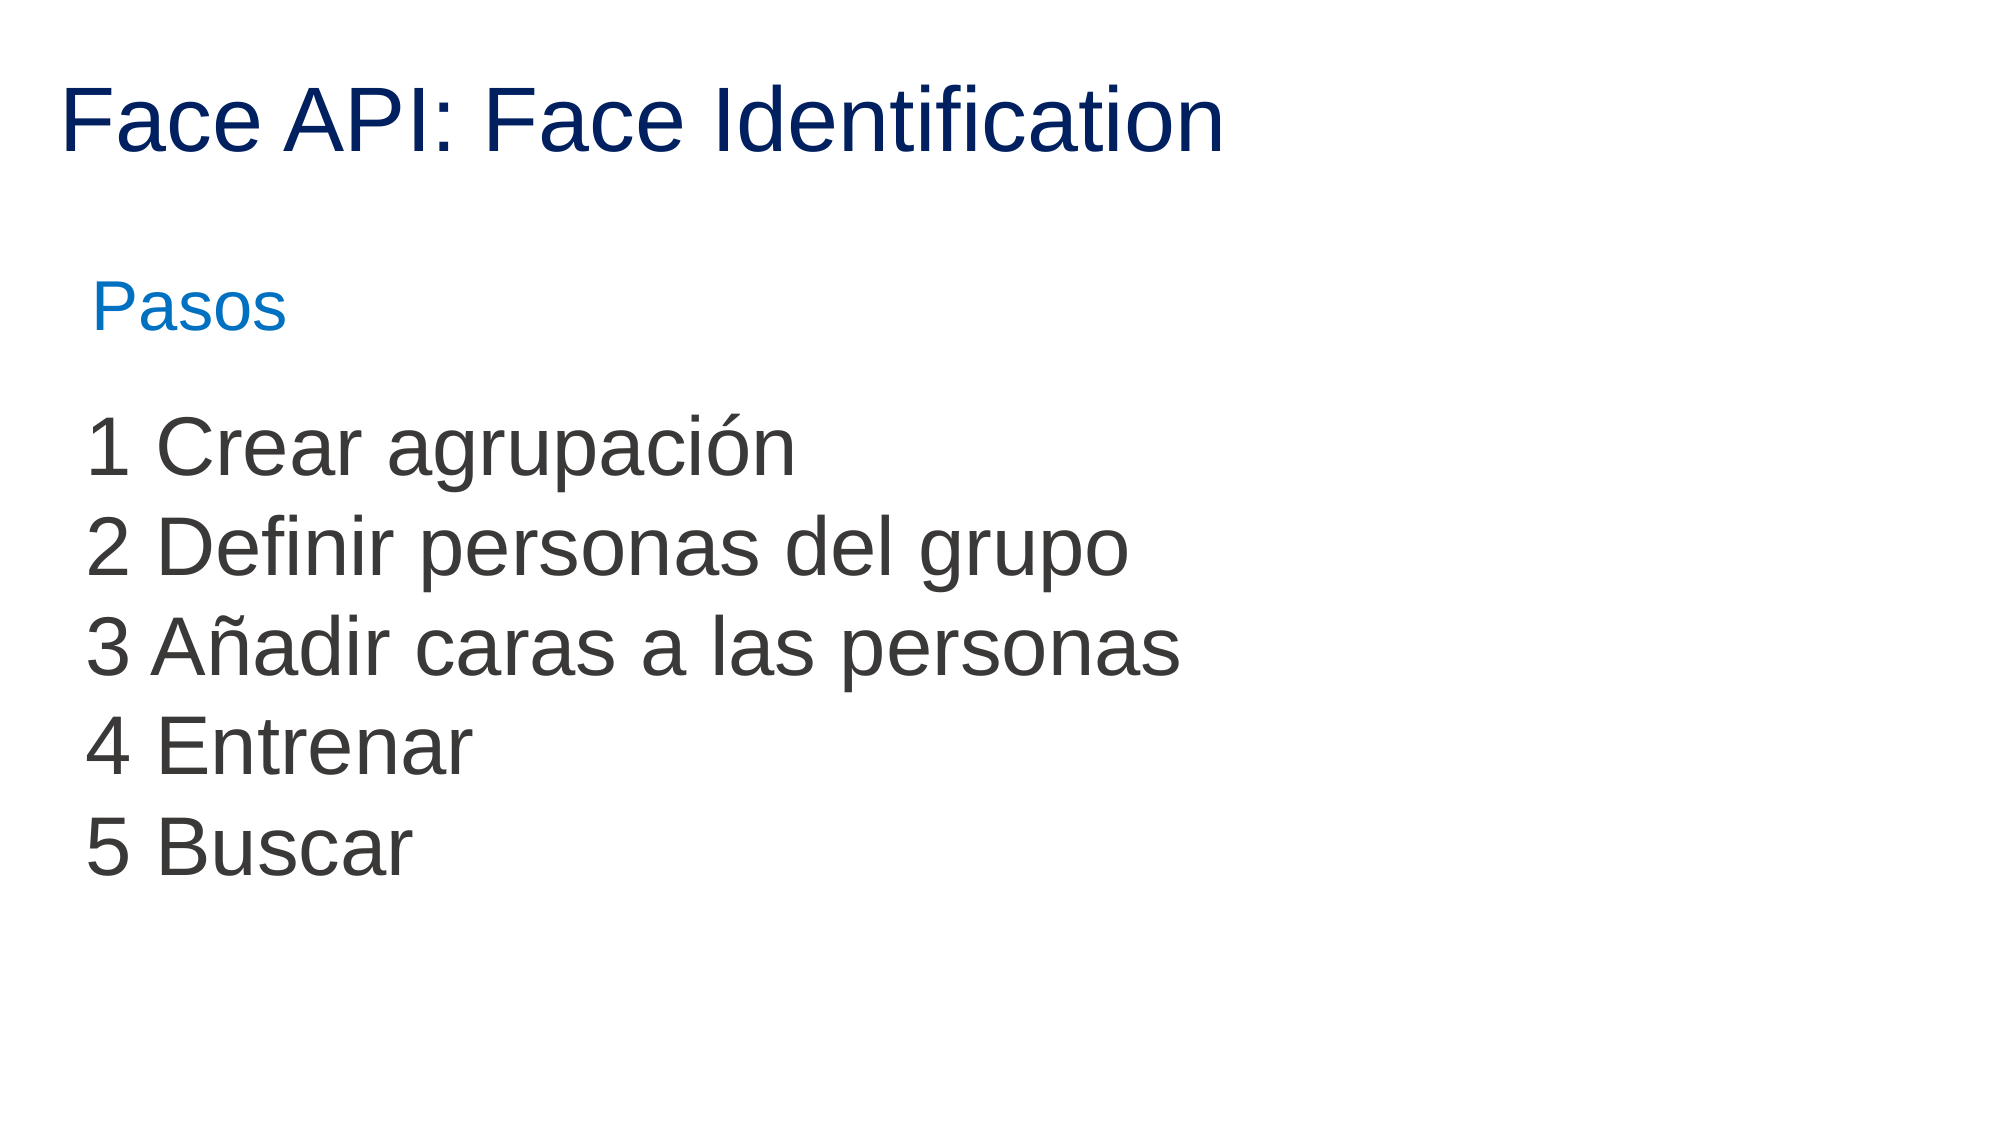

# Face API: Face Identification
Pasos
1 Crear agrupación
2 Definir personas del grupo
3 Añadir caras a las personas
4 Entrenar
5 Buscar